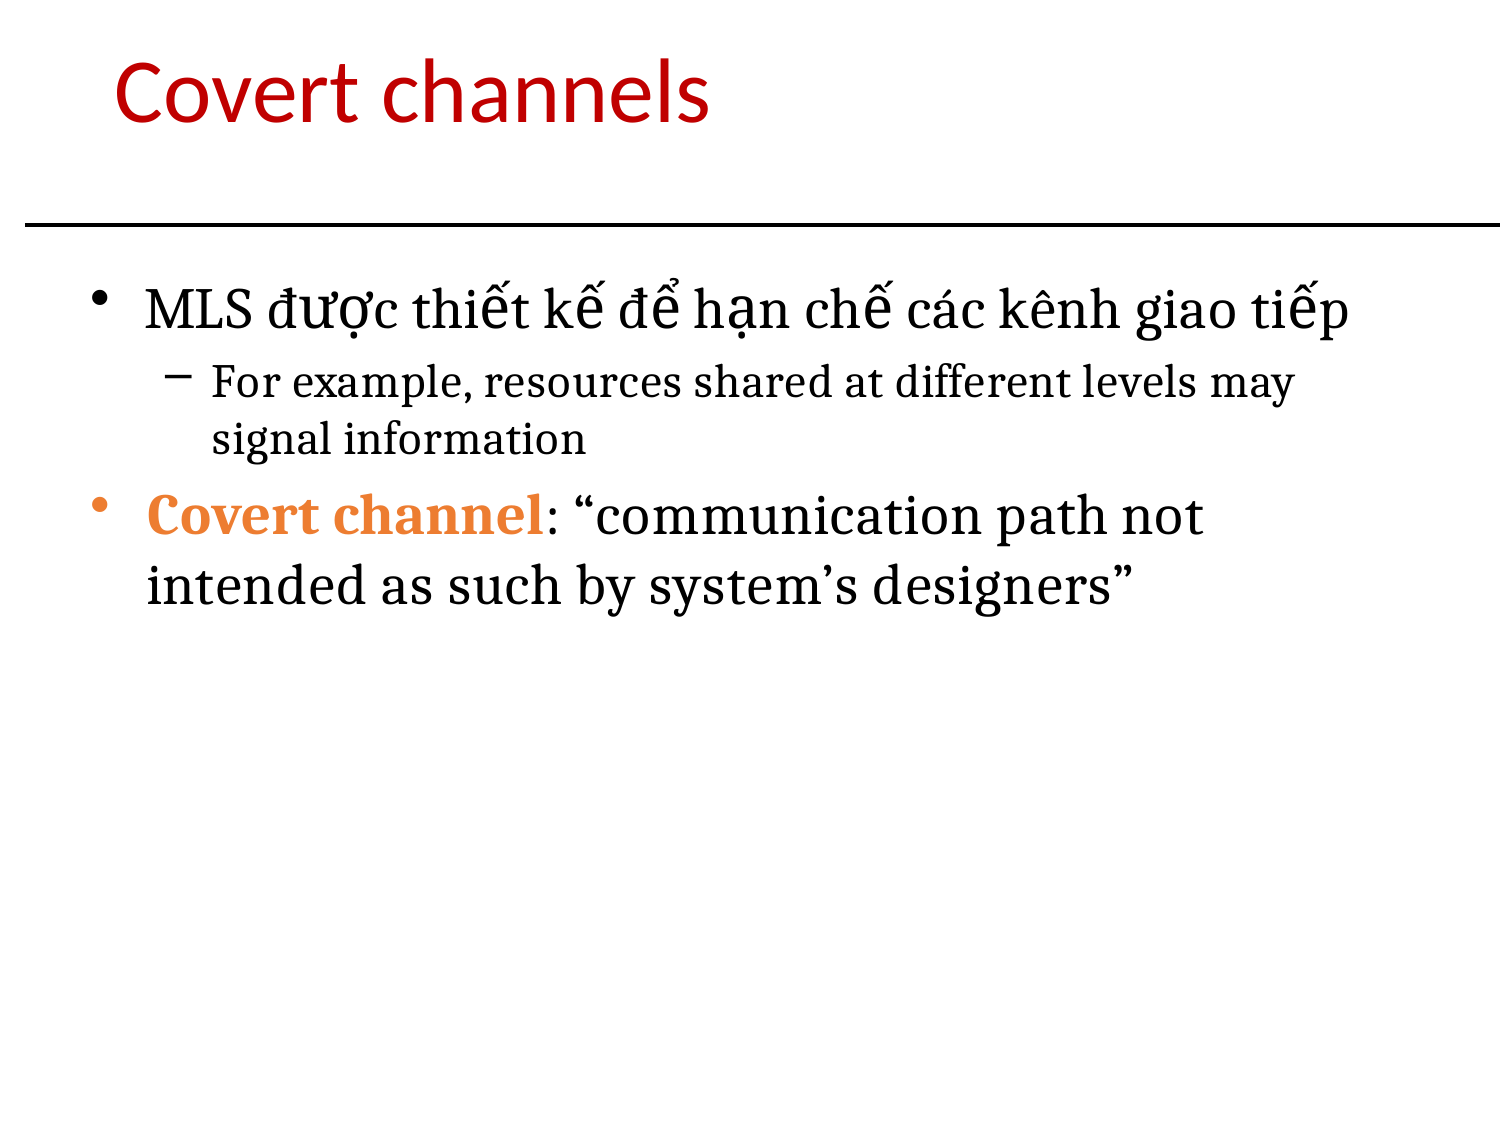

# Covert channels
MLS được thiết kế để hạn chế các kênh giao tiếp
For example, resources shared at different levels may signal information
Covert channel: “communication path not intended as such by system’s designers”